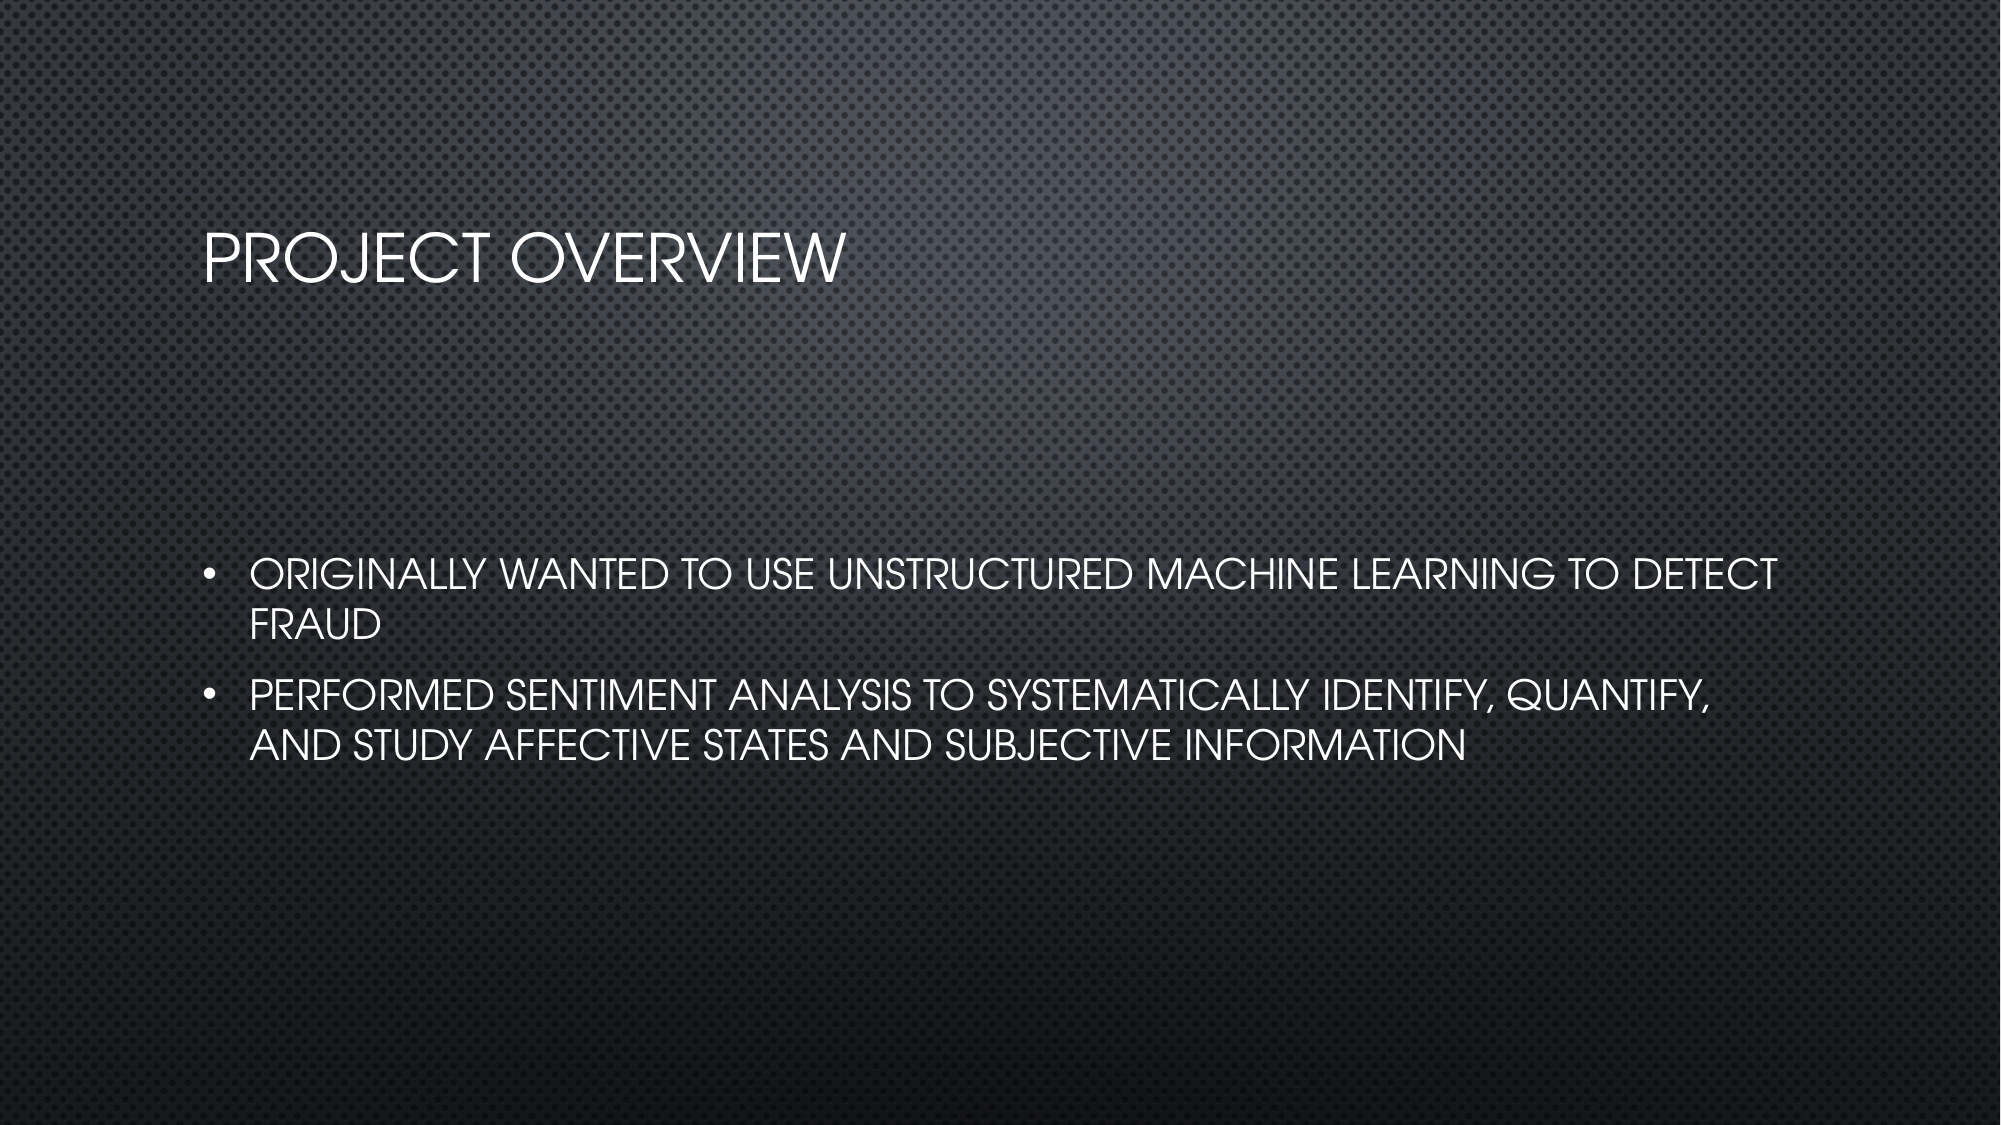

# project overview
Originally wanted to use unstructured machine learning to detect fraud
Performed sentiment analysis to systematically identify, quantify, and study affective states and subjective information